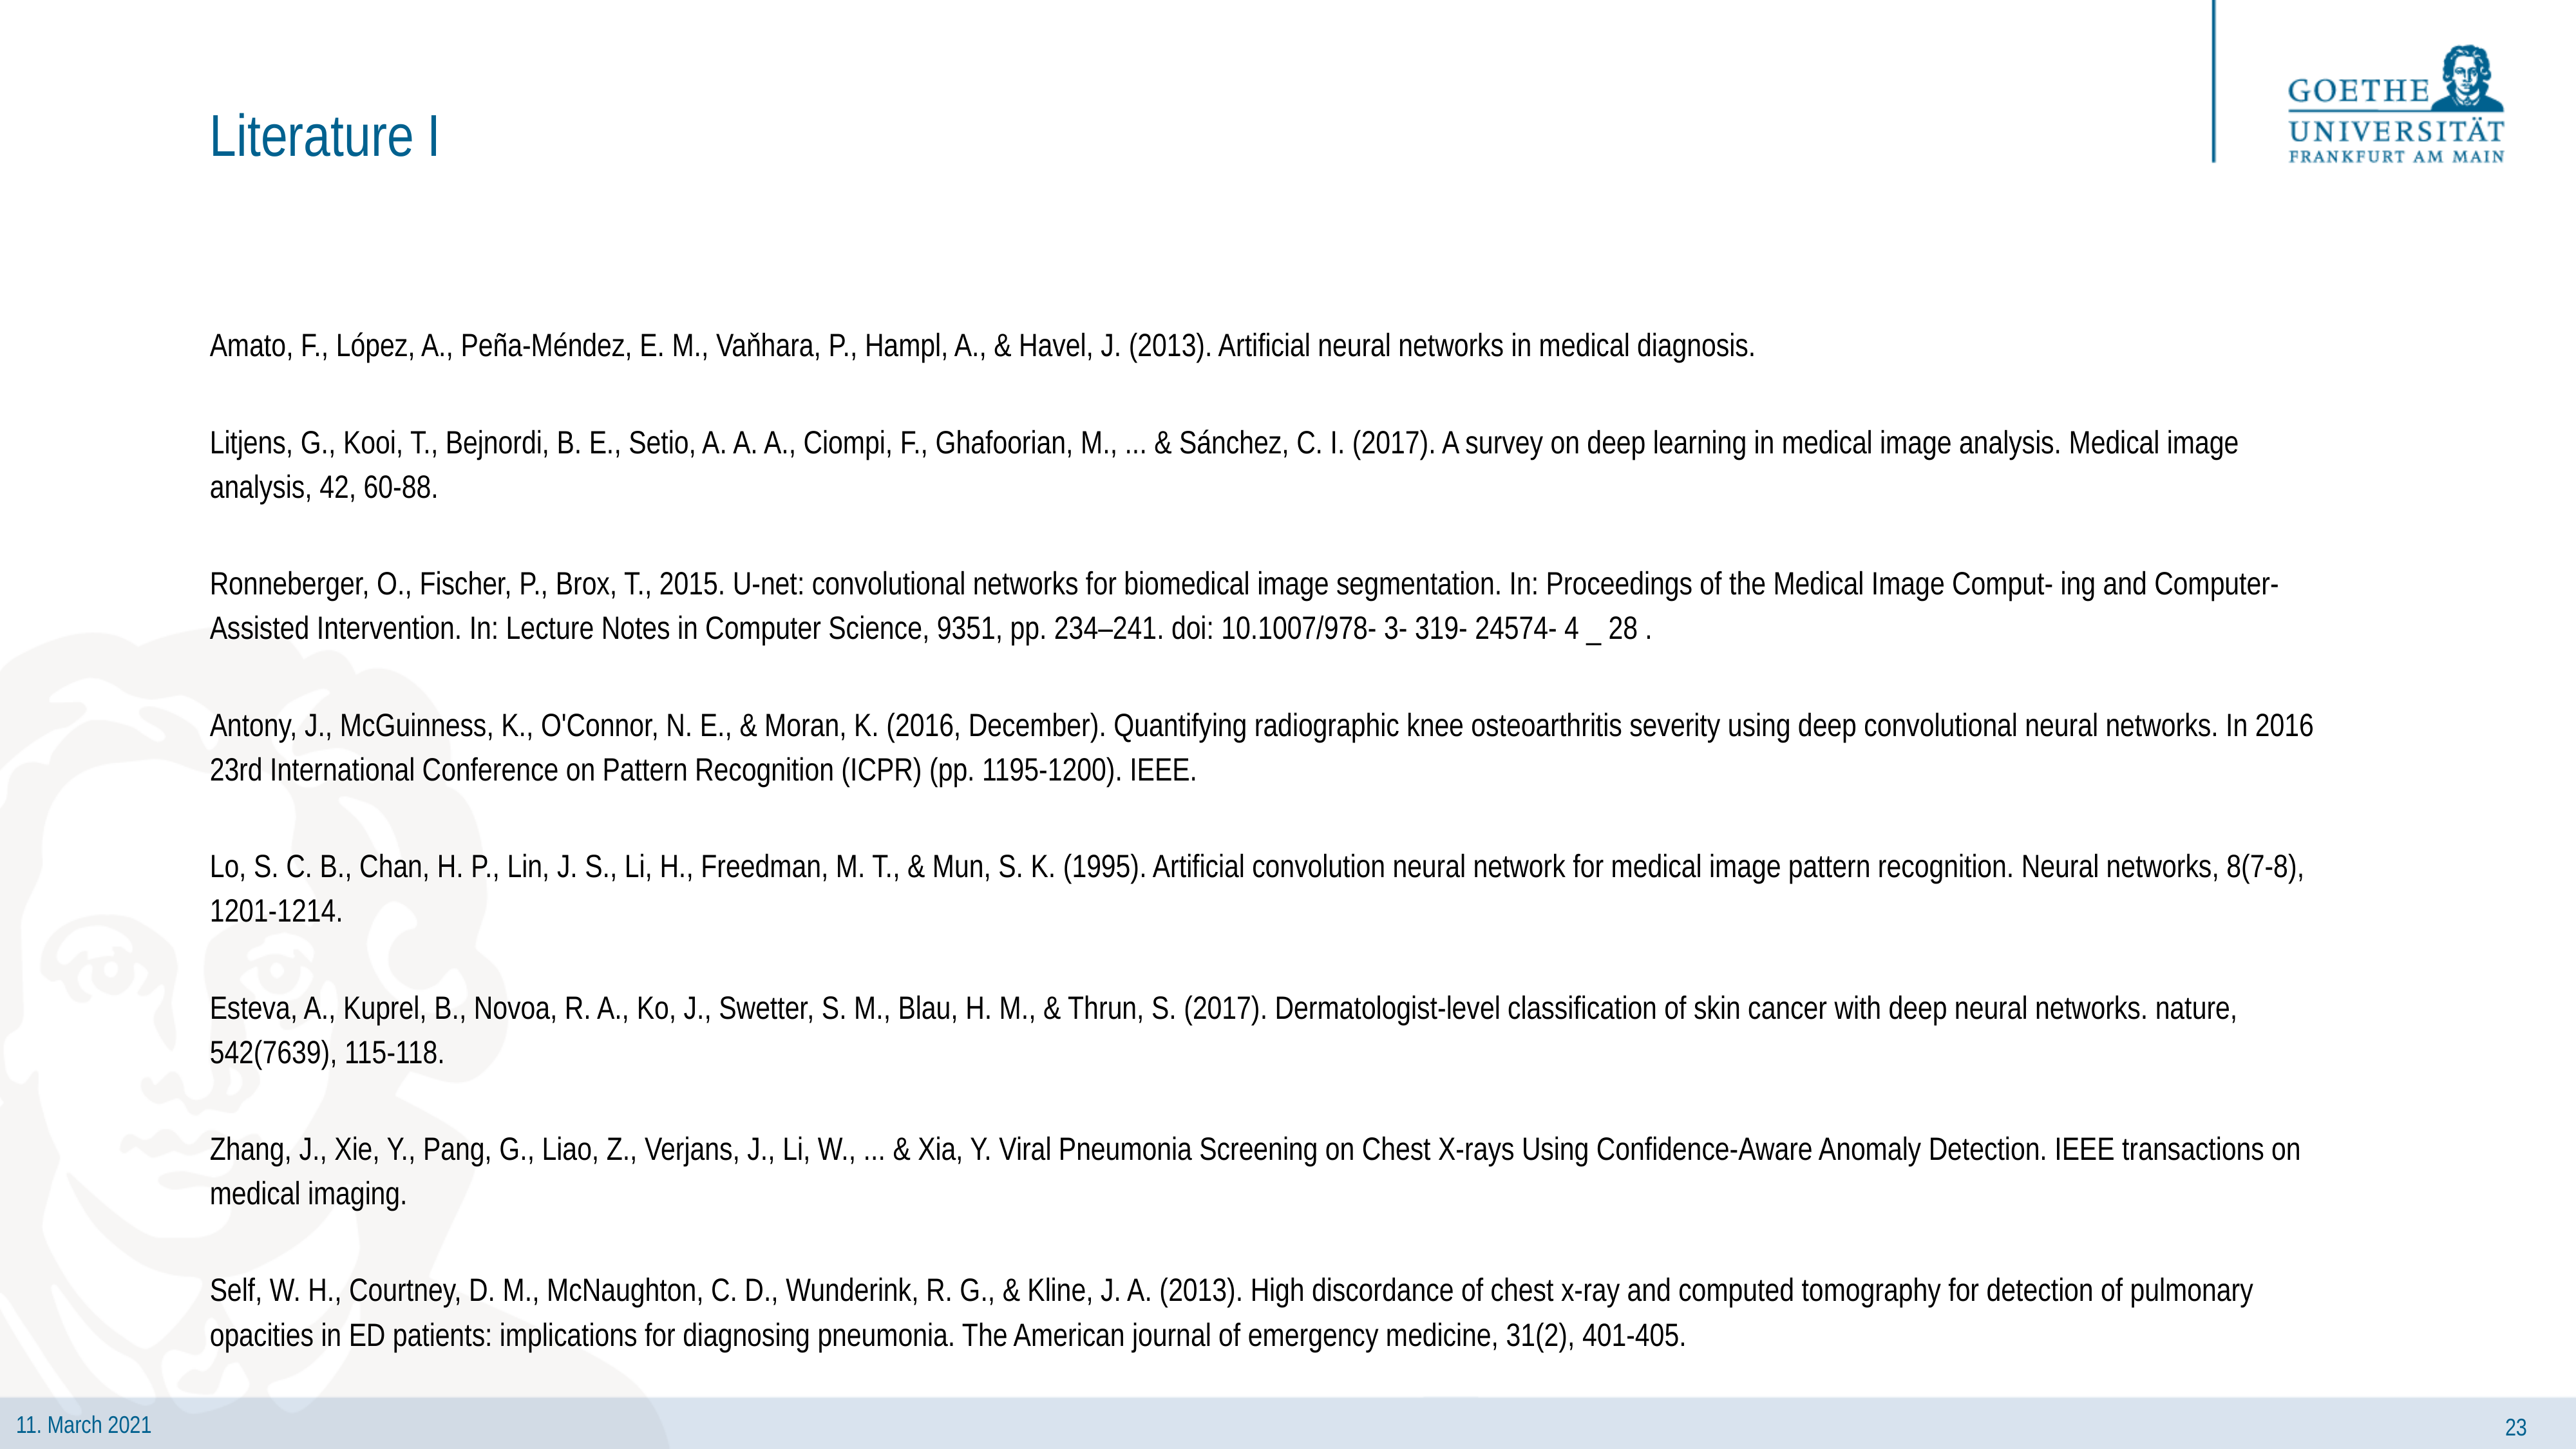

# Literature I
Amato, F., López, A., Peña-Méndez, E. M., Vaňhara, P., Hampl, A., & Havel, J. (2013). Artificial neural networks in medical diagnosis.

Litjens, G., Kooi, T., Bejnordi, B. E., Setio, A. A. A., Ciompi, F., Ghafoorian, M., ... & Sánchez, C. I. (2017). A survey on deep learning in medical image analysis. Medical image analysis, 42, 60-88.

Ronneberger, O., Fischer, P., Brox, T., 2015. U-net: convolutional networks for biomedical image segmentation. In: Proceedings of the Medical Image Comput- ing and Computer-Assisted Intervention. In: Lecture Notes in Computer Science, 9351, pp. 234–241. doi: 10.1007/978- 3- 319- 24574- 4 _ 28 .

Antony, J., McGuinness, K., O'Connor, N. E., & Moran, K. (2016, December). Quantifying radiographic knee osteoarthritis severity using deep convolutional neural networks. In 2016 23rd International Conference on Pattern Recognition (ICPR) (pp. 1195-1200). IEEE.

Lo, S. C. B., Chan, H. P., Lin, J. S., Li, H., Freedman, M. T., & Mun, S. K. (1995). Artificial convolution neural network for medical image pattern recognition. Neural networks, 8(7-8), 1201-1214.

Esteva, A., Kuprel, B., Novoa, R. A., Ko, J., Swetter, S. M., Blau, H. M., & Thrun, S. (2017). Dermatologist-level classification of skin cancer with deep neural networks. nature, 542(7639), 115-118.

Zhang, J., Xie, Y., Pang, G., Liao, Z., Verjans, J., Li, W., ... & Xia, Y. Viral Pneumonia Screening on Chest X-rays Using Confidence-Aware Anomaly Detection. IEEE transactions on medical imaging.

Self, W. H., Courtney, D. M., McNaughton, C. D., Wunderink, R. G., & Kline, J. A. (2013). High discordance of chest x-ray and computed tomography for detection of pulmonary opacities in ED patients: implications for diagnosing pneumonia. The American journal of emergency medicine, 31(2), 401-405.

23